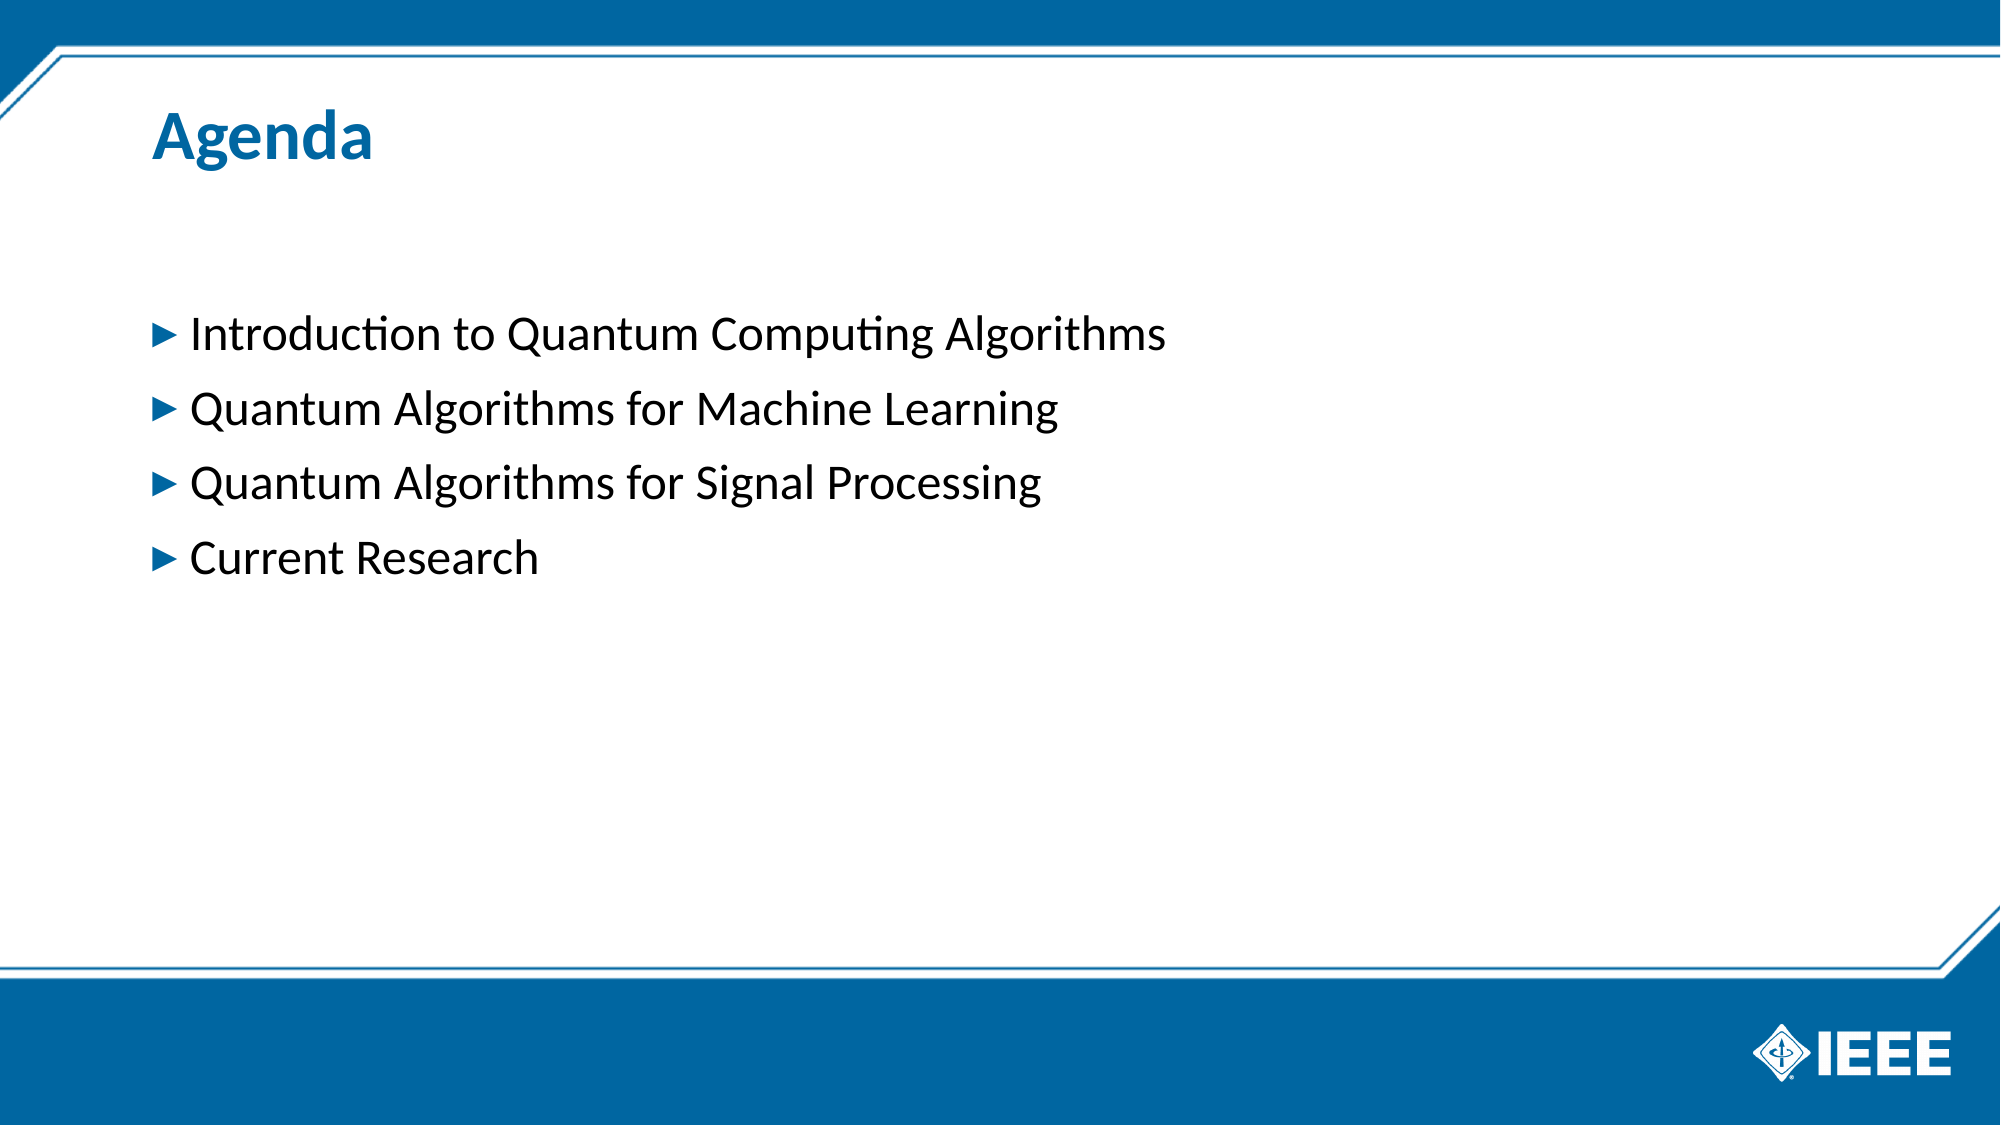

# Agenda

Introduction to Quantum Computing Algorithms
Quantum Algorithms for Machine Learning
Quantum Algorithms for Signal Processing
Current Research